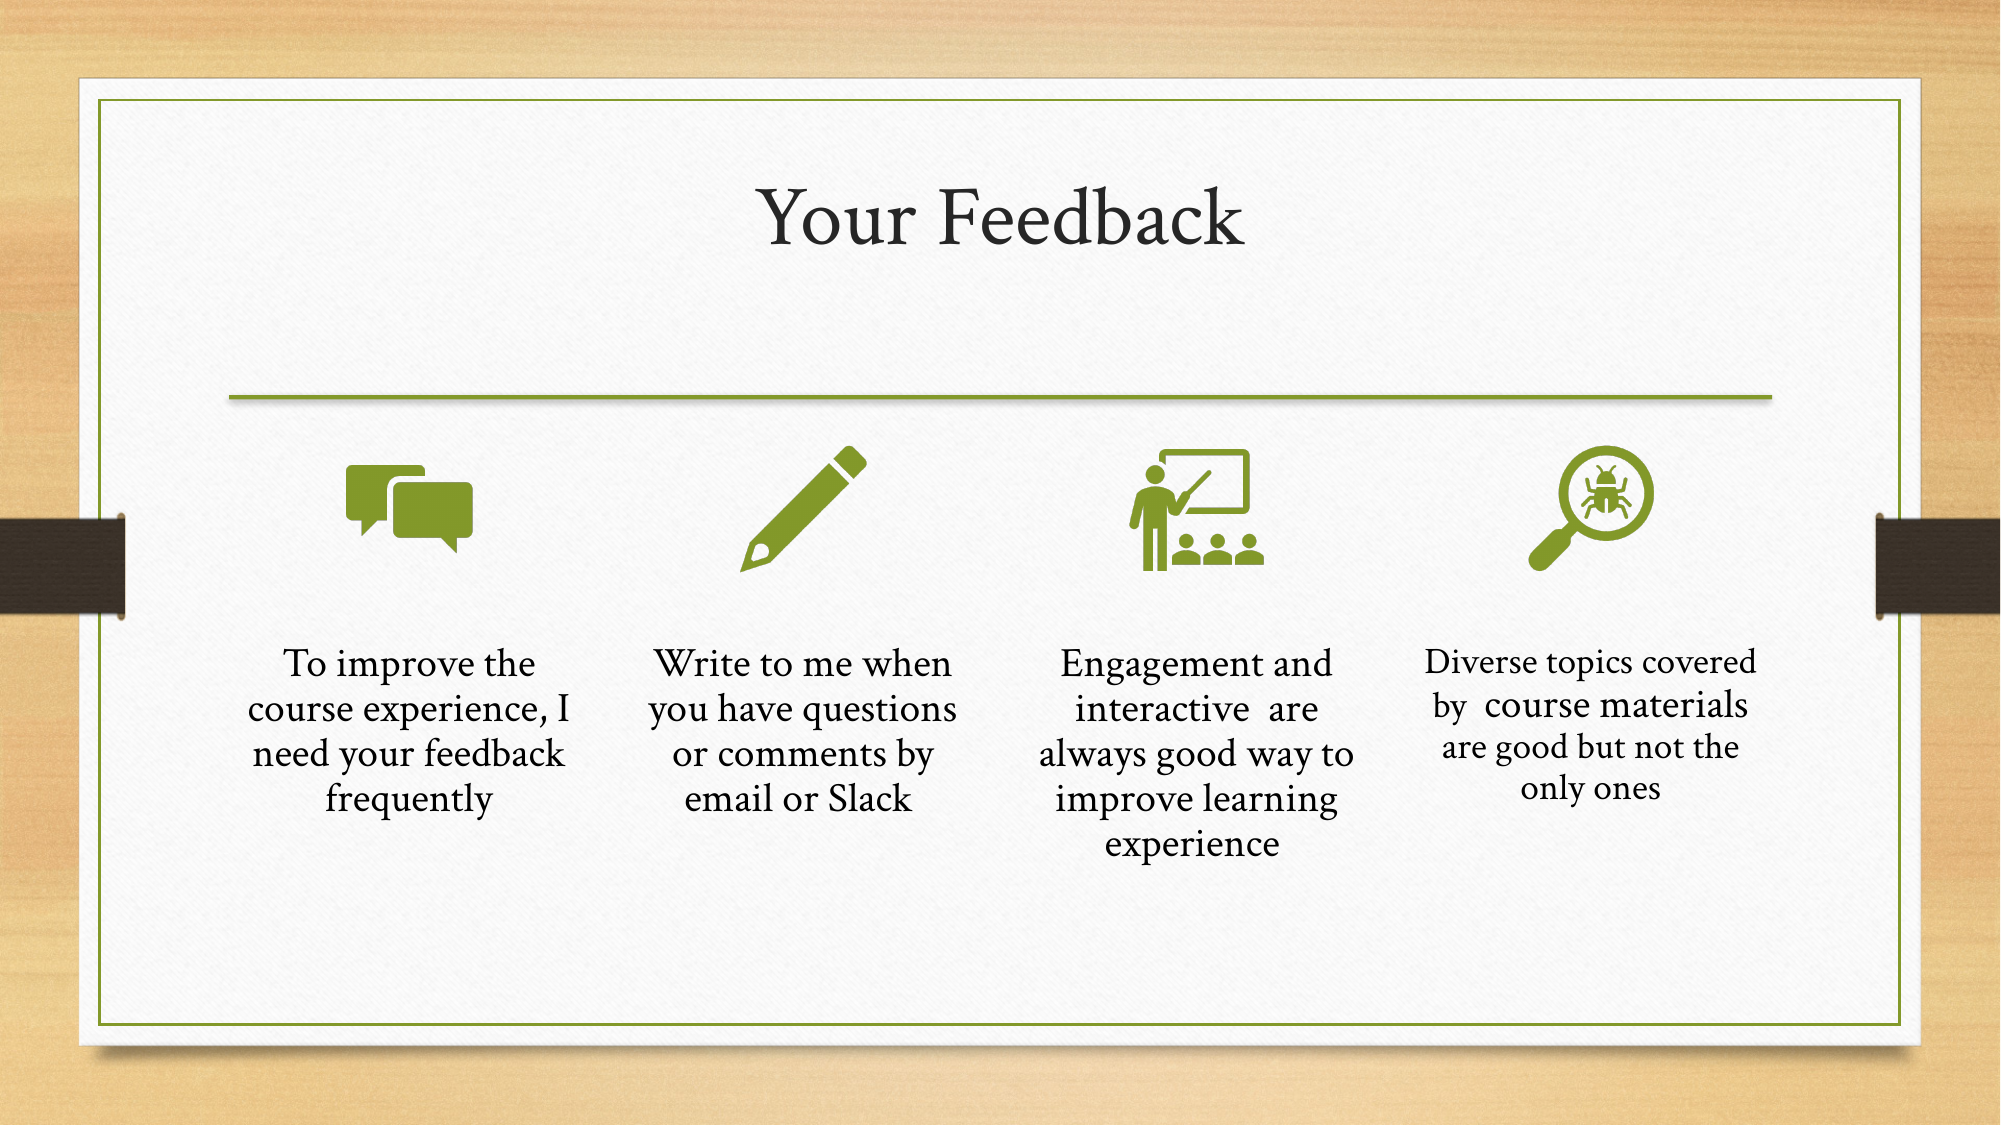

# Your Feedback

To improve the course experience, I need your feedback frequently
Write to me when you have questions or comments by email or Slack
Engagement and interactive  are always good way to improve learning experience
Diverse topics covered by  course materials are good but not the only ones